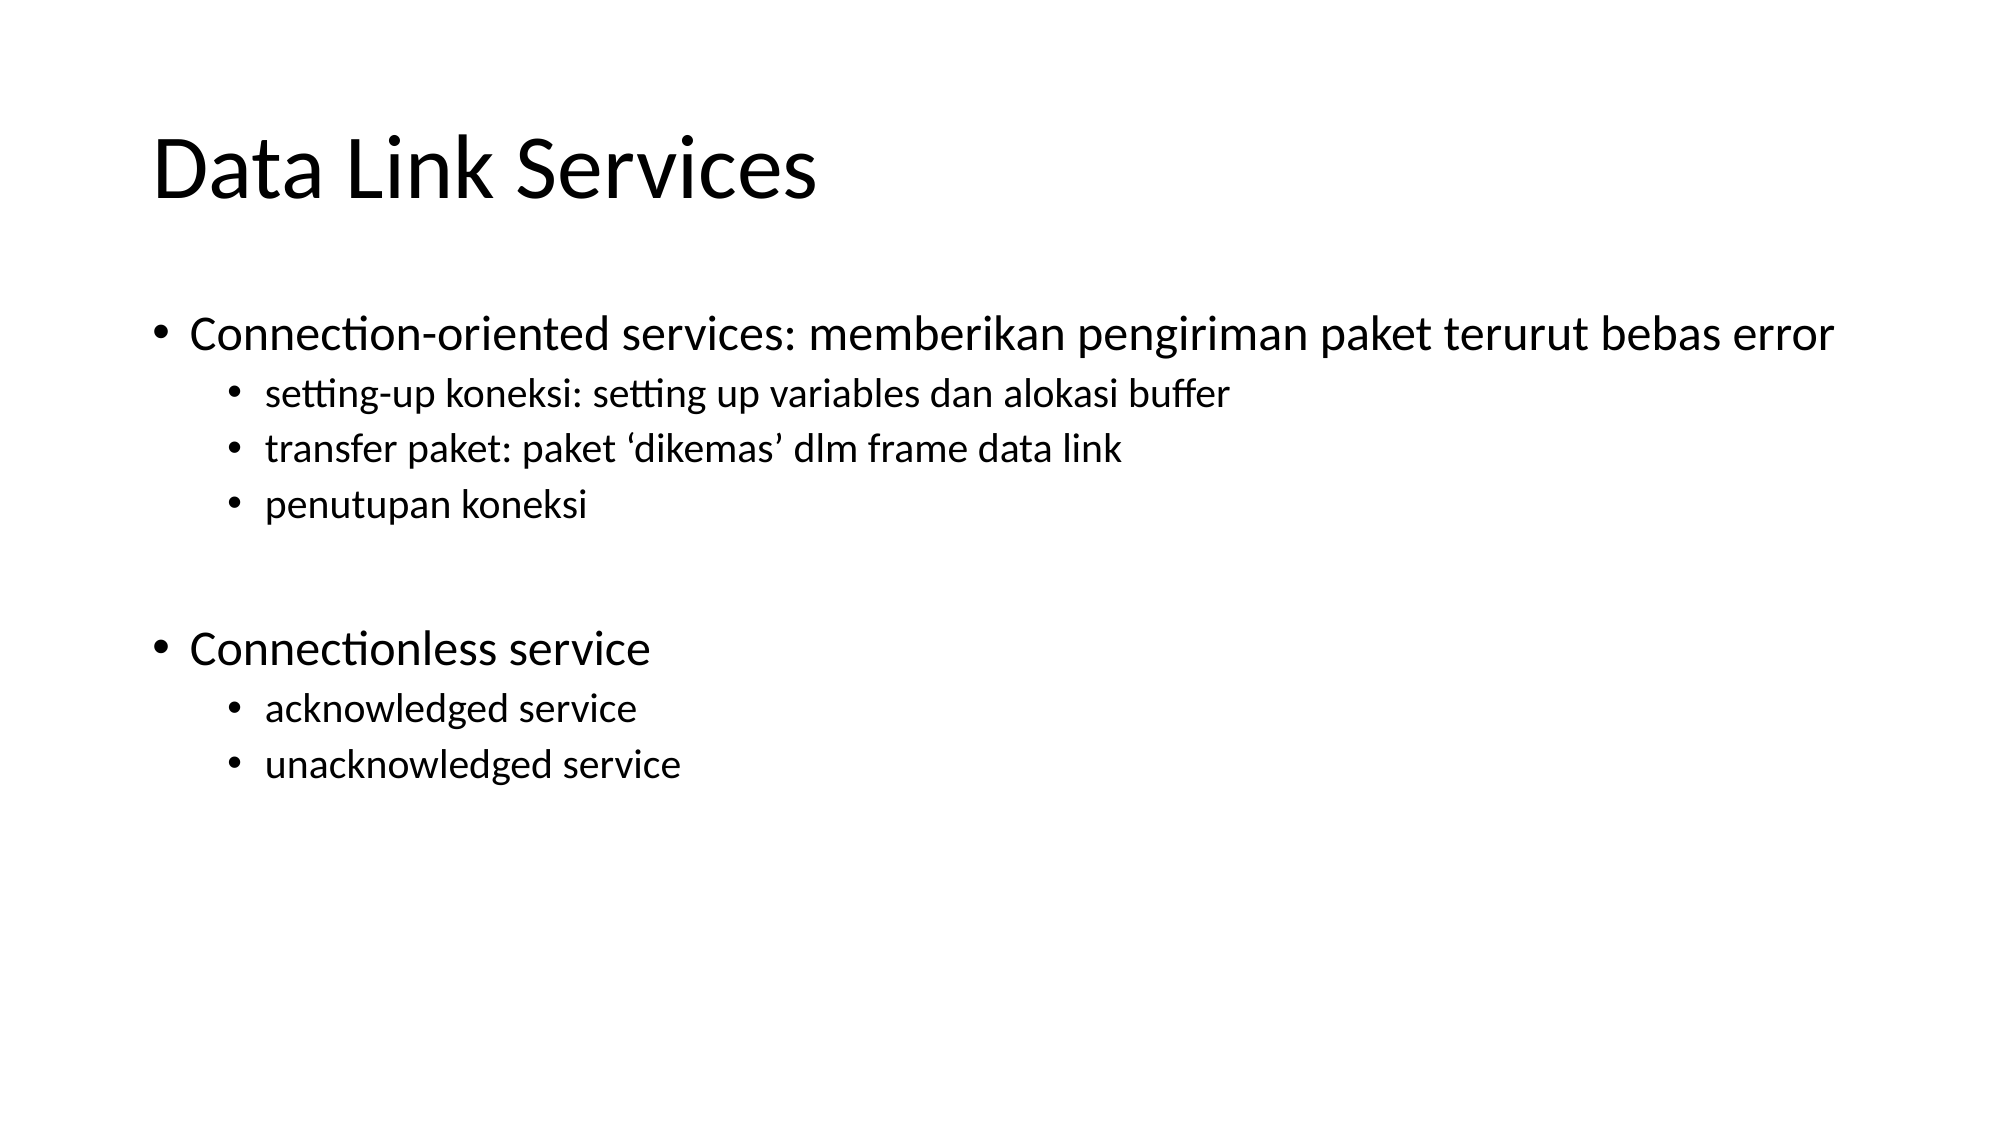

# Data Link Services
Connection-oriented services: memberikan pengiriman paket terurut bebas error
setting-up koneksi: setting up variables dan alokasi buffer
transfer paket: paket ‘dikemas’ dlm frame data link
penutupan koneksi

Connectionless service
acknowledged service
unacknowledged service